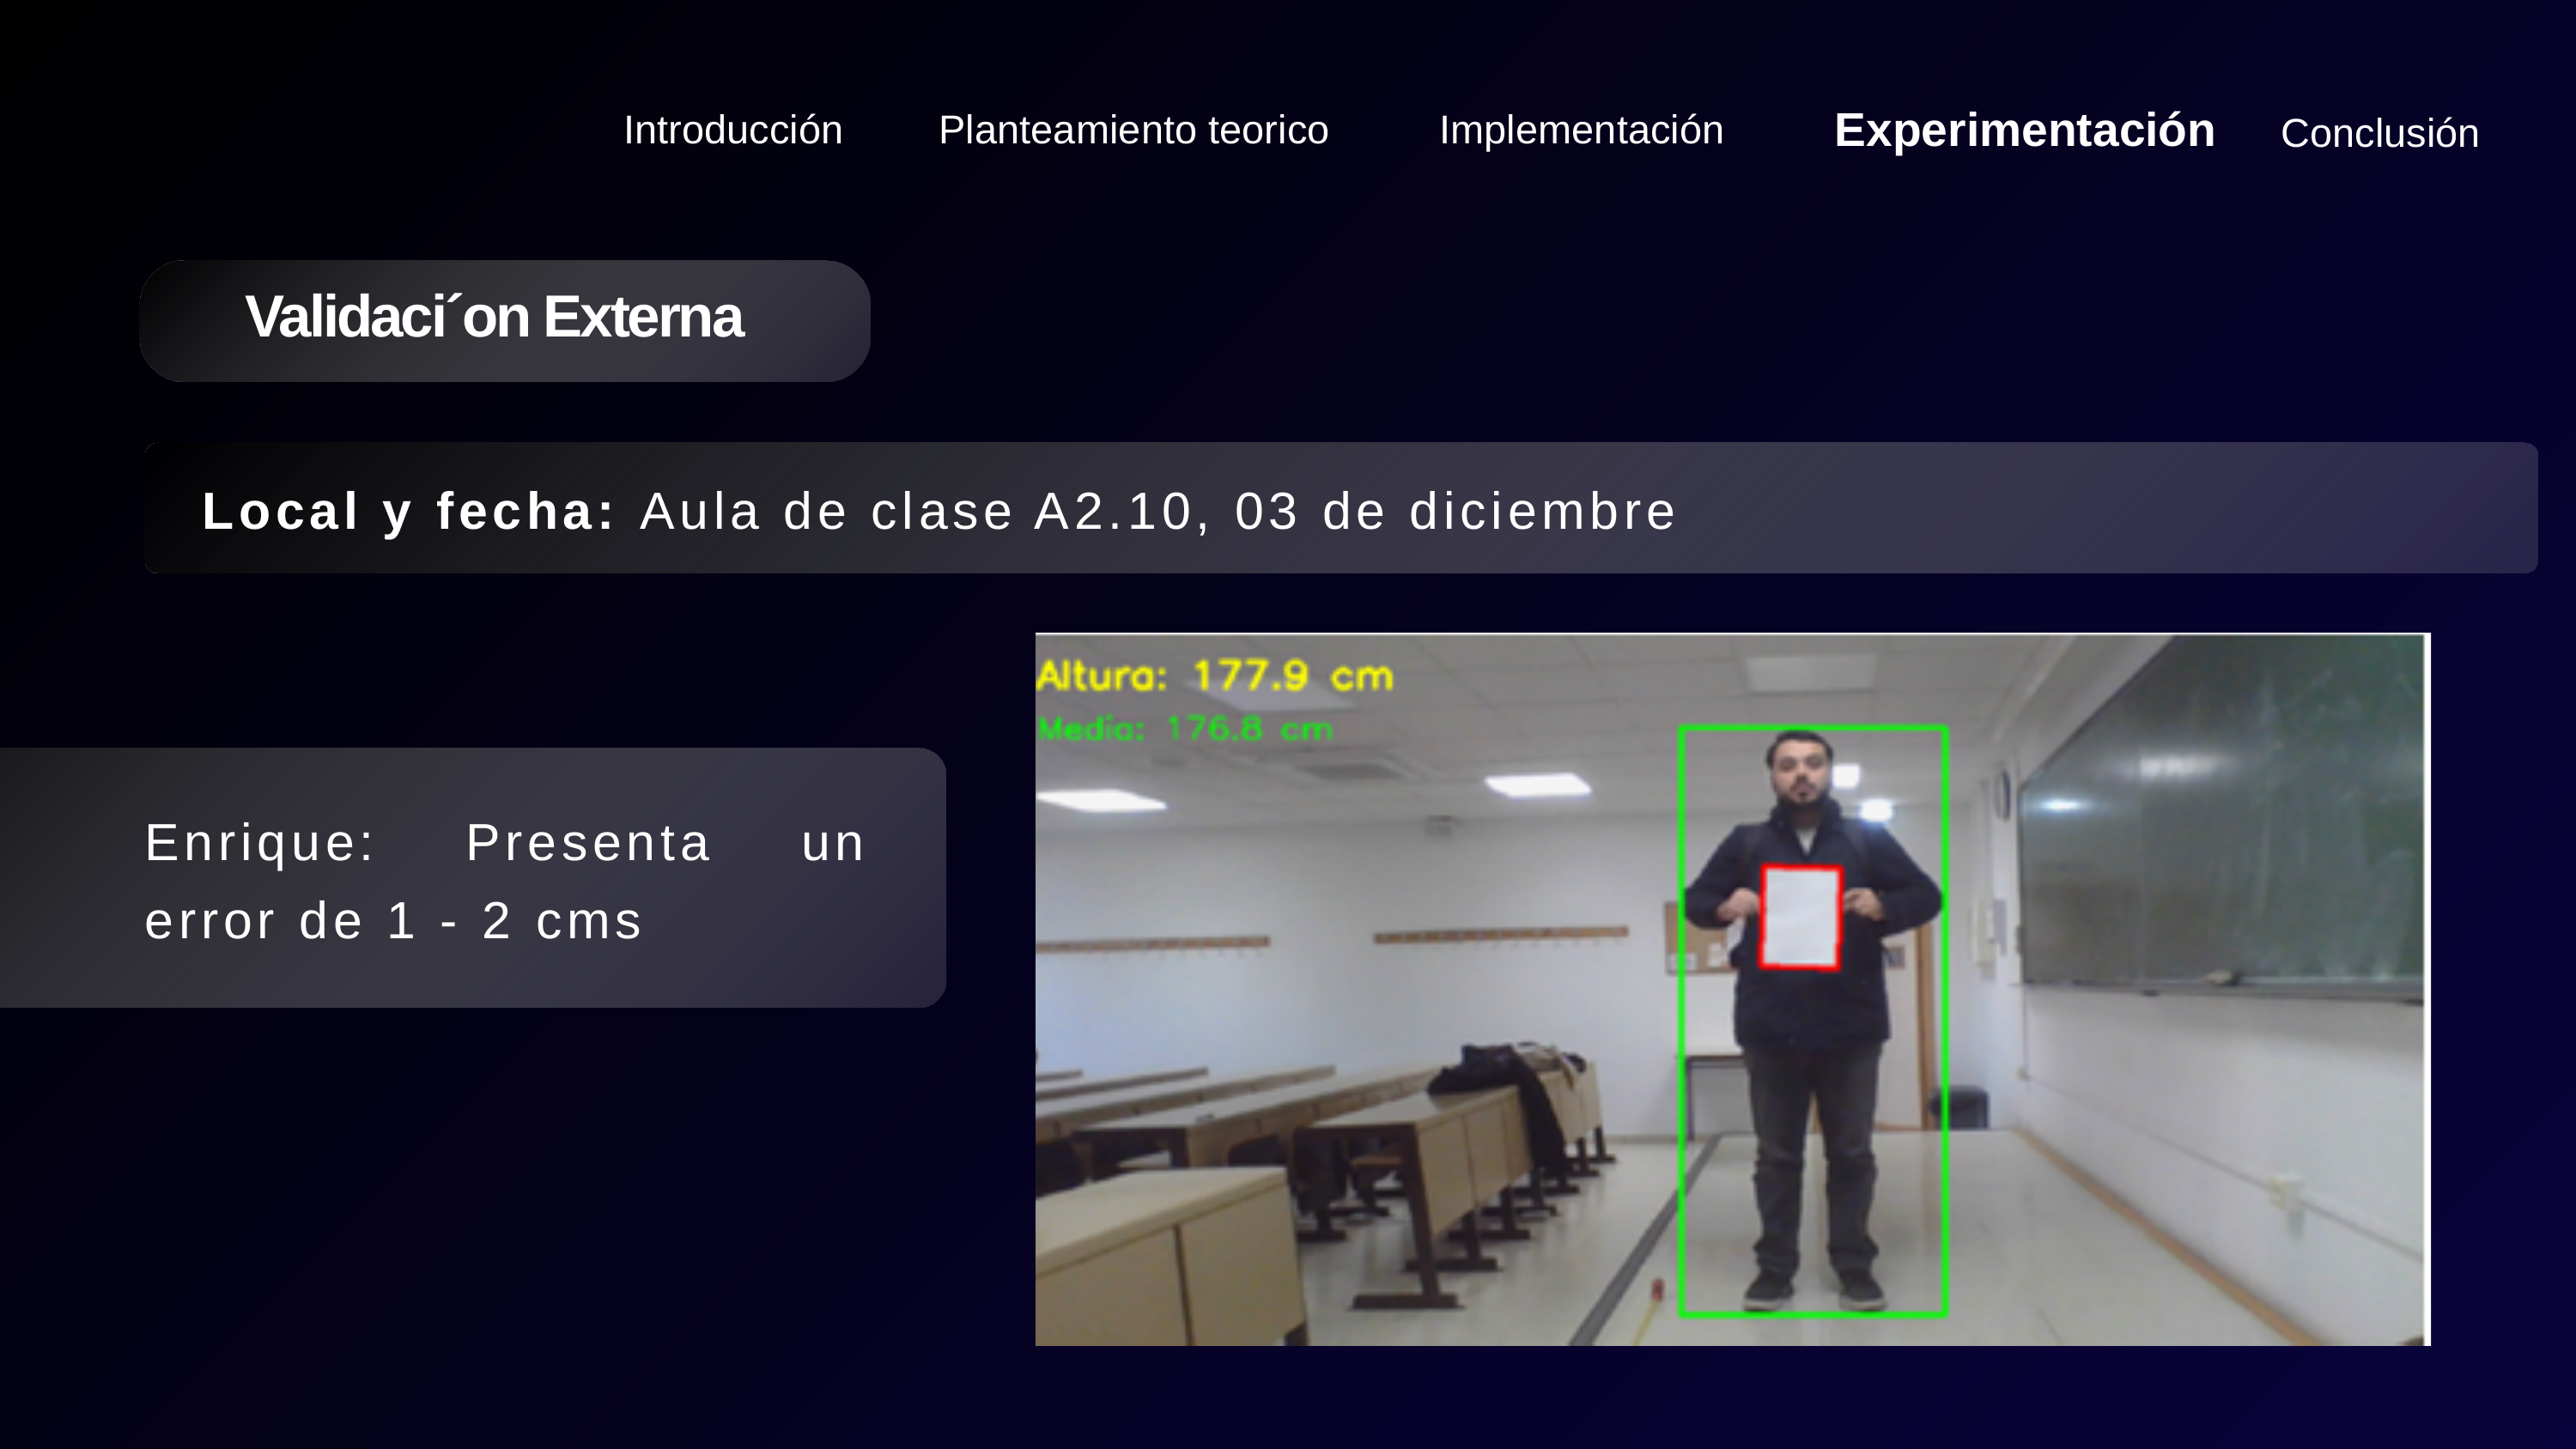

Experimentación
Introducción
Planteamiento teorico
Implementación
Conclusión

 Validaci´on Externa

Local y fecha: Aula de clase A2.10, 03 de diciembre

Enrique: Presenta un error de 1 - 2 cms